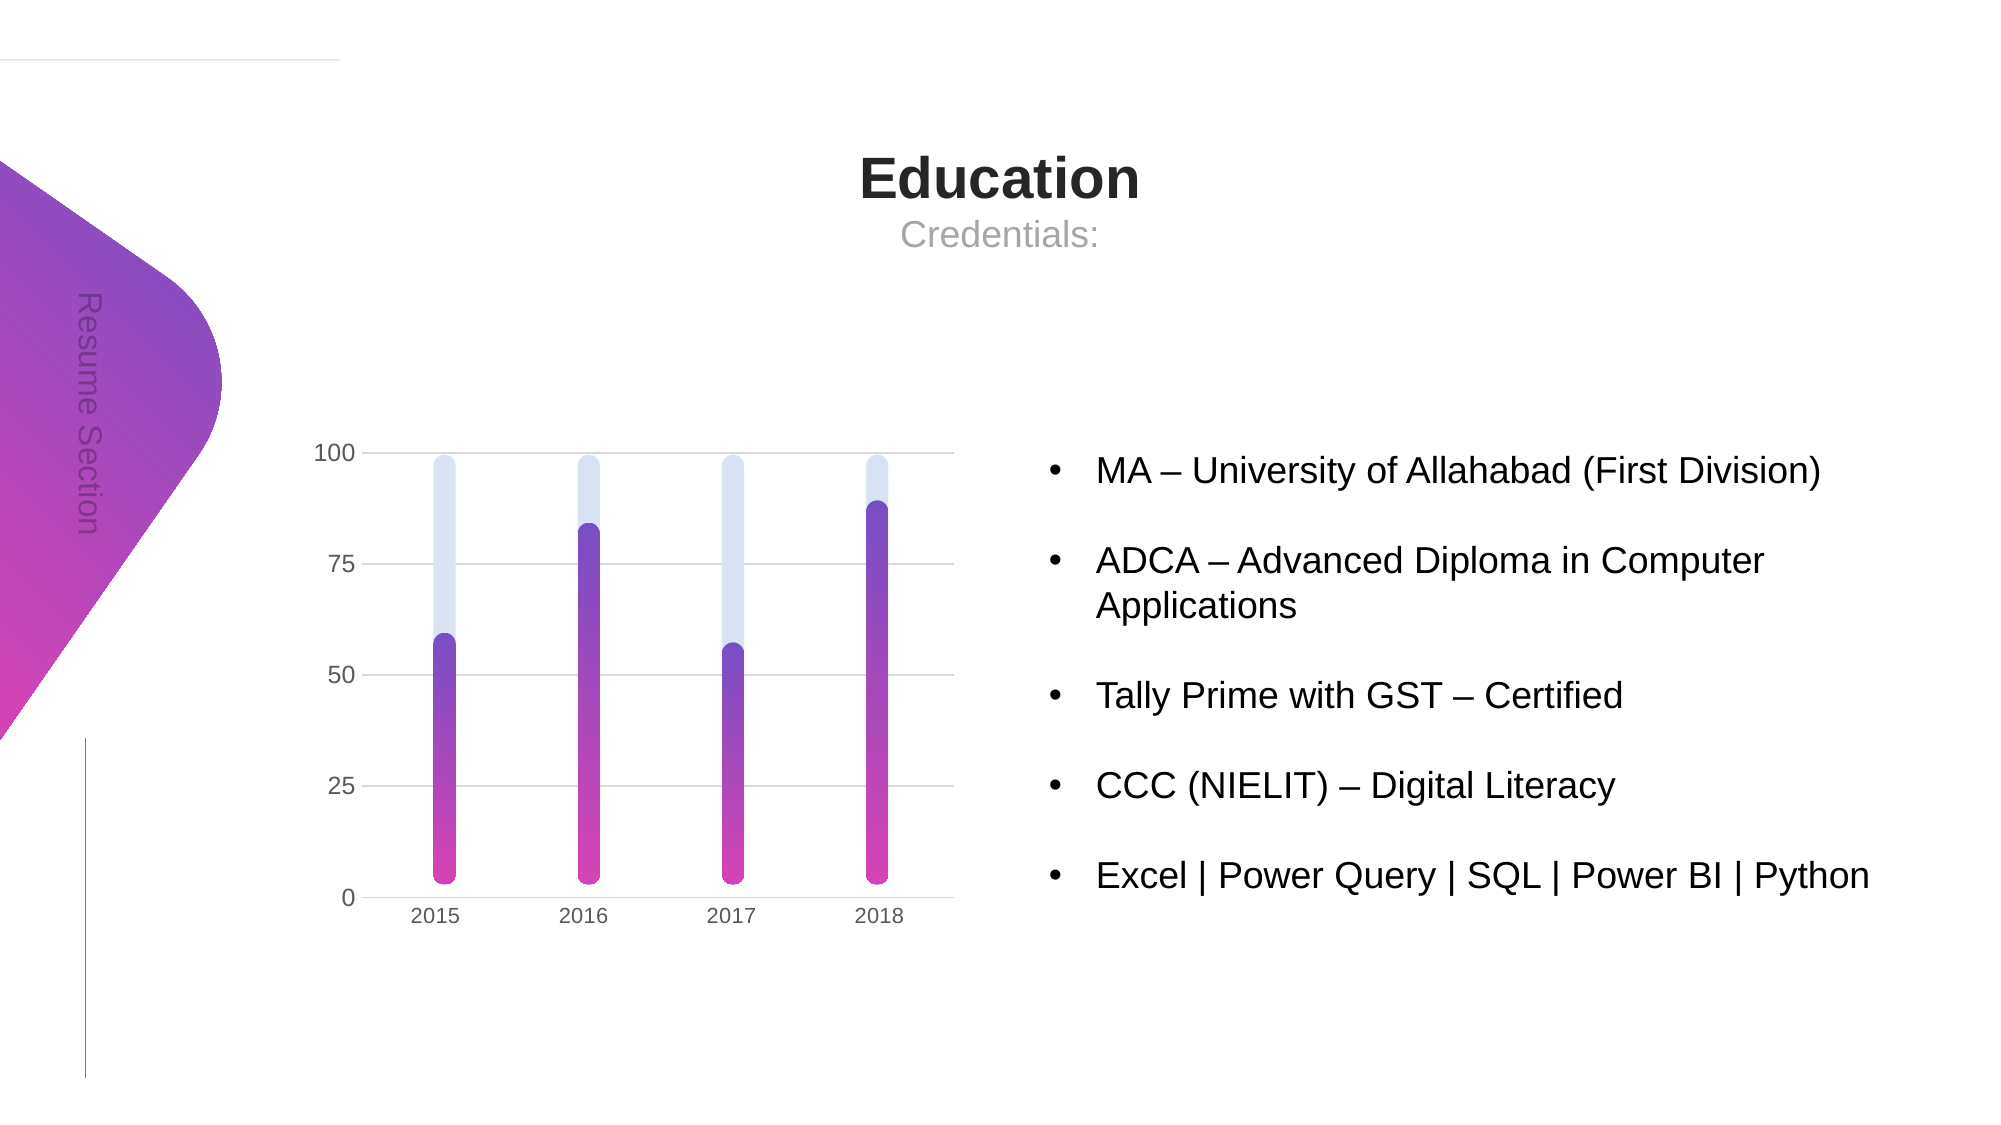

Resume Section
Education
Credentials:

### Chart

| Category | Series 1 | Column1 | Column2 |
|---|---|---|---|
| 2015 | 80.0 | None | None |
| 2016 | 70.0 | None | None |
| 2017 | 68.0 | None | None |
| 2018 | 75.0 | None | None |
MA – University of Allahabad (First Division)

ADCA – Advanced Diploma in Computer Applications

Tally Prime with GST – Certified

CCC (NIELIT) – Digital Literacy

Excel | Power Query | SQL | Power BI | Python